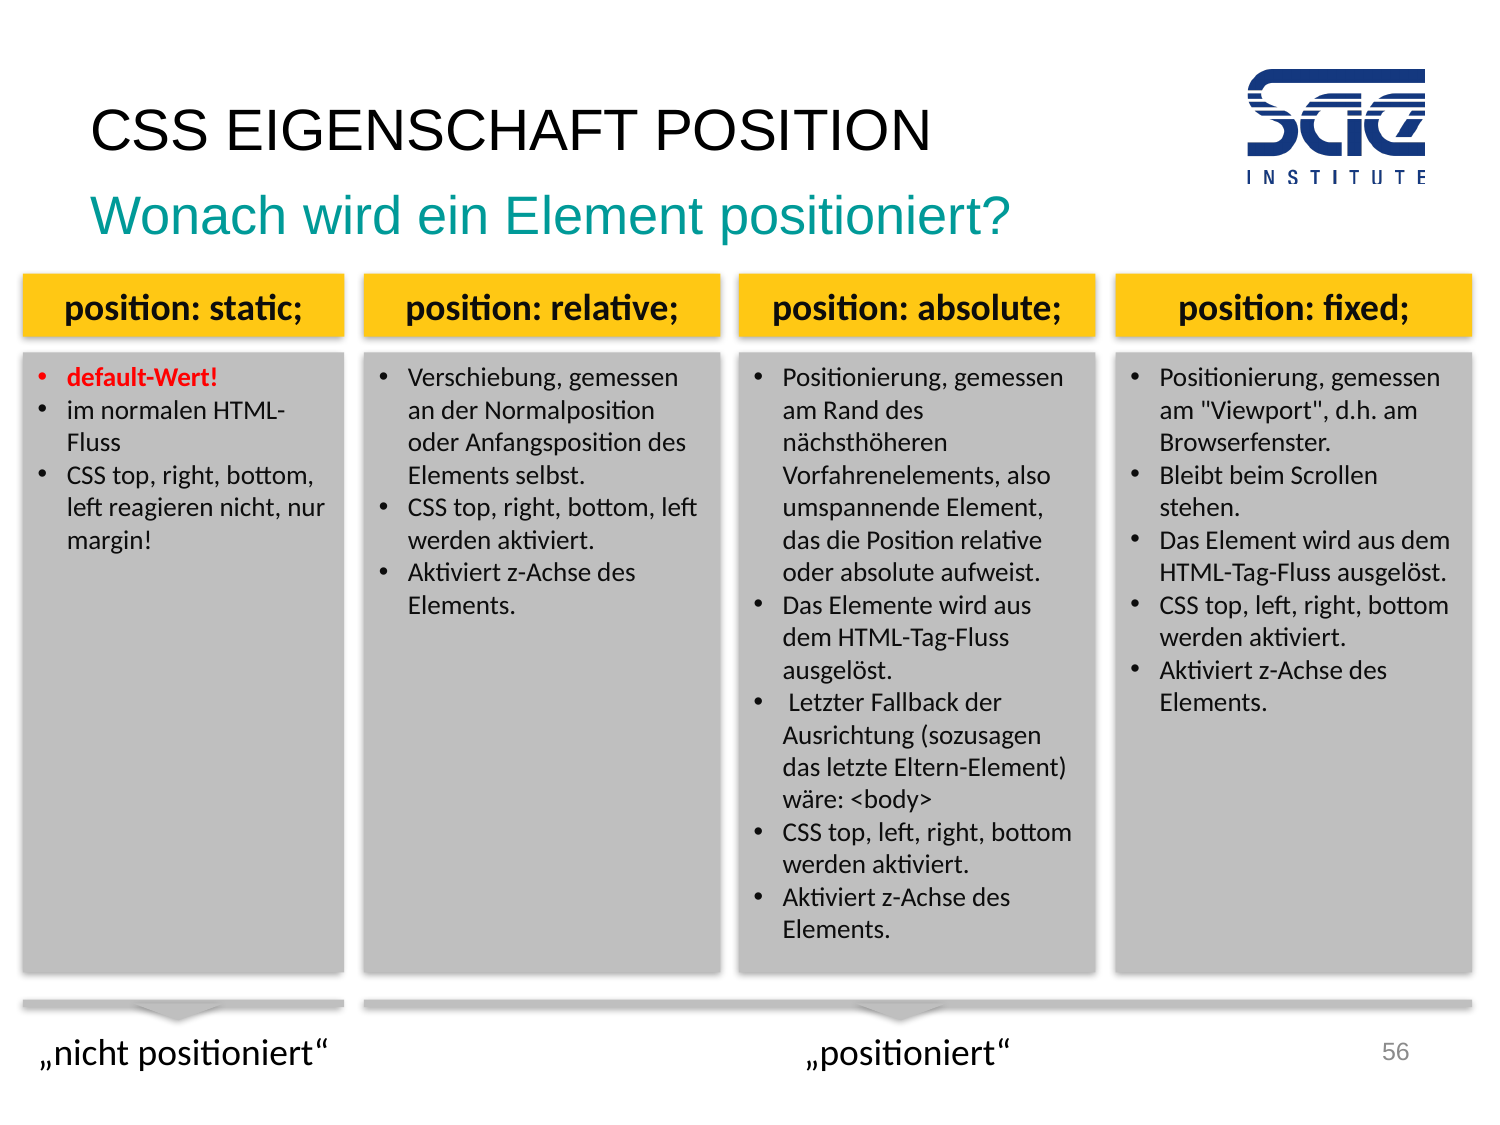

# CSS Eigenschaft POSITION
Wonach wird ein Element positioniert?
position: static;
position: relative;
position: absolute;
position: fixed;
Positionierung, gemessen am Rand des nächsthöheren Vorfahrenelements, also umspannende Element, das die Position relative oder absolute aufweist.
Das Elemente wird aus dem HTML-Tag-Fluss ausgelöst.
 Letzter Fallback der Ausrichtung (sozusagen das letzte Eltern-Element) wäre: <body>
CSS top, left, right, bottom werden aktiviert.
Aktiviert z-Achse des Elements.

default-Wert!
im normalen HTML-Fluss
CSS top, right, bottom, left reagieren nicht, nur margin!
Verschiebung, gemessen an der Normalposition oder Anfangsposition des Elements selbst.
CSS top, right, bottom, left werden aktiviert.
Aktiviert z-Achse des Elements.
Positionierung, gemessen am "Viewport", d.h. am Browserfenster.
Bleibt beim Scrollen stehen.
Das Element wird aus dem HTML-Tag-Fluss ausgelöst.
CSS top, left, right, bottom werden aktiviert.
Aktiviert z-Achse des Elements.

„nicht positioniert“
„positioniert“
56